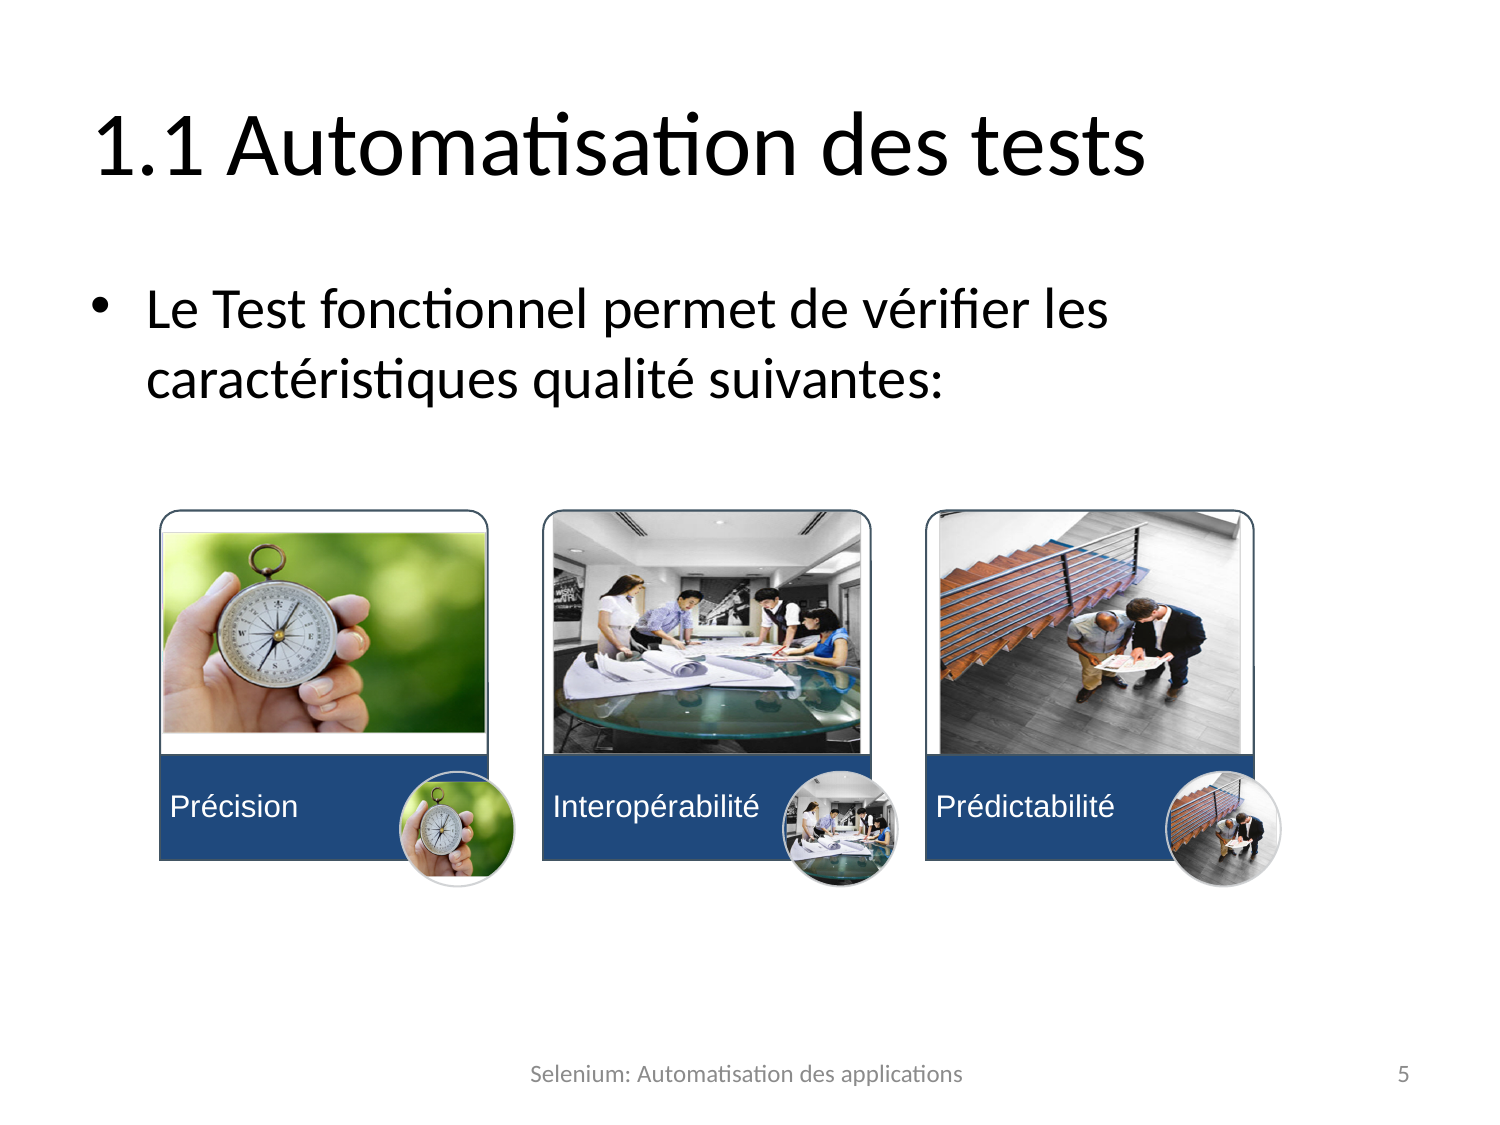

# 1.1 Automatisation des tests
Le Test fonctionnel permet de vérifier les caractéristiques qualité suivantes:
Précision
Interopérabilité
Prédictabilité
Selenium: Automatisation des applications
5